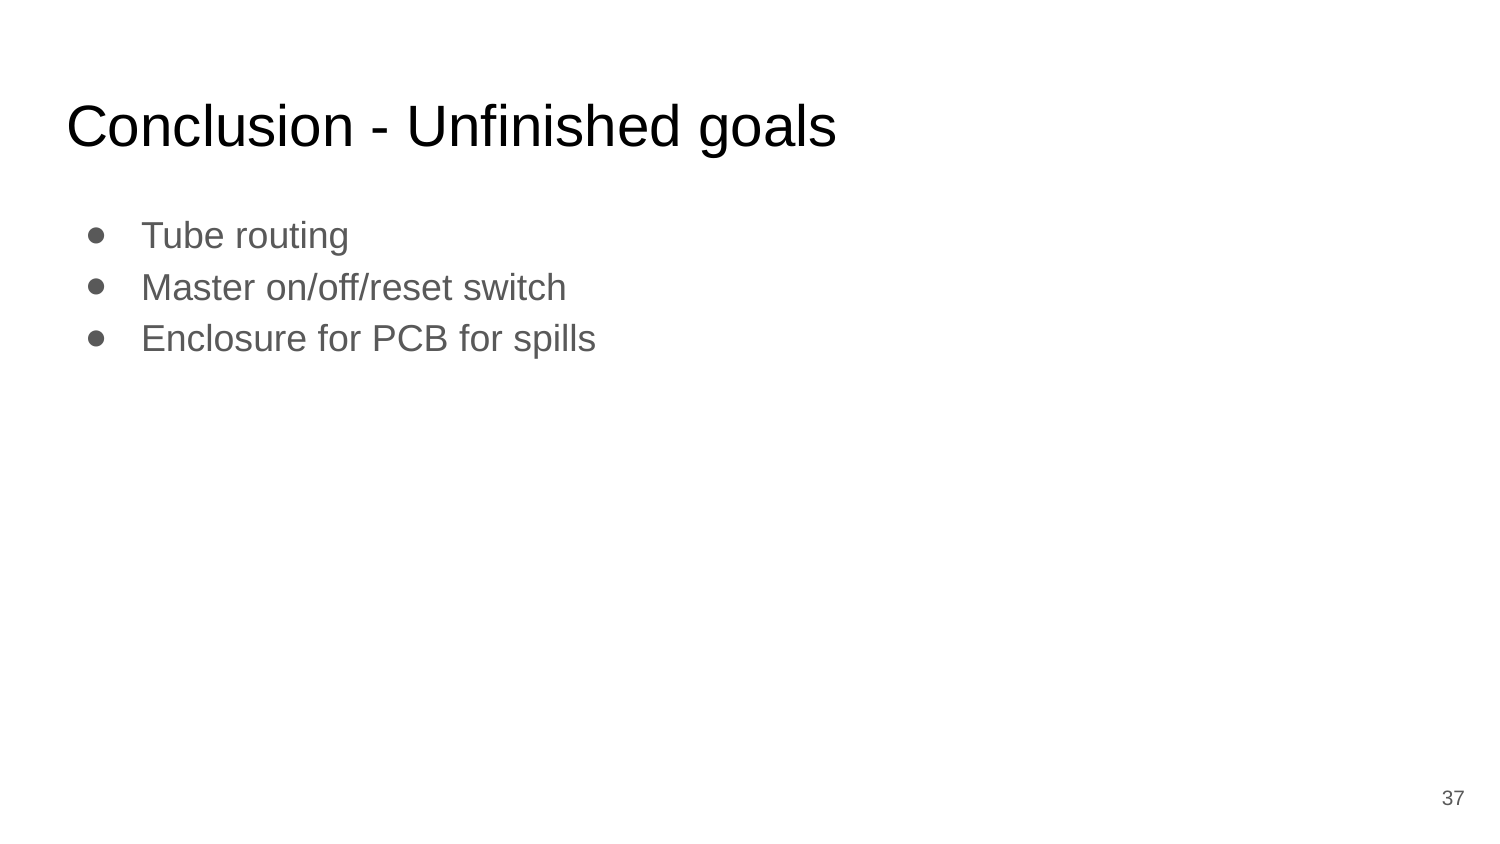

# Conclusion - Unfinished goals
Tube routing
Master on/off/reset switch
Enclosure for PCB for spills

37